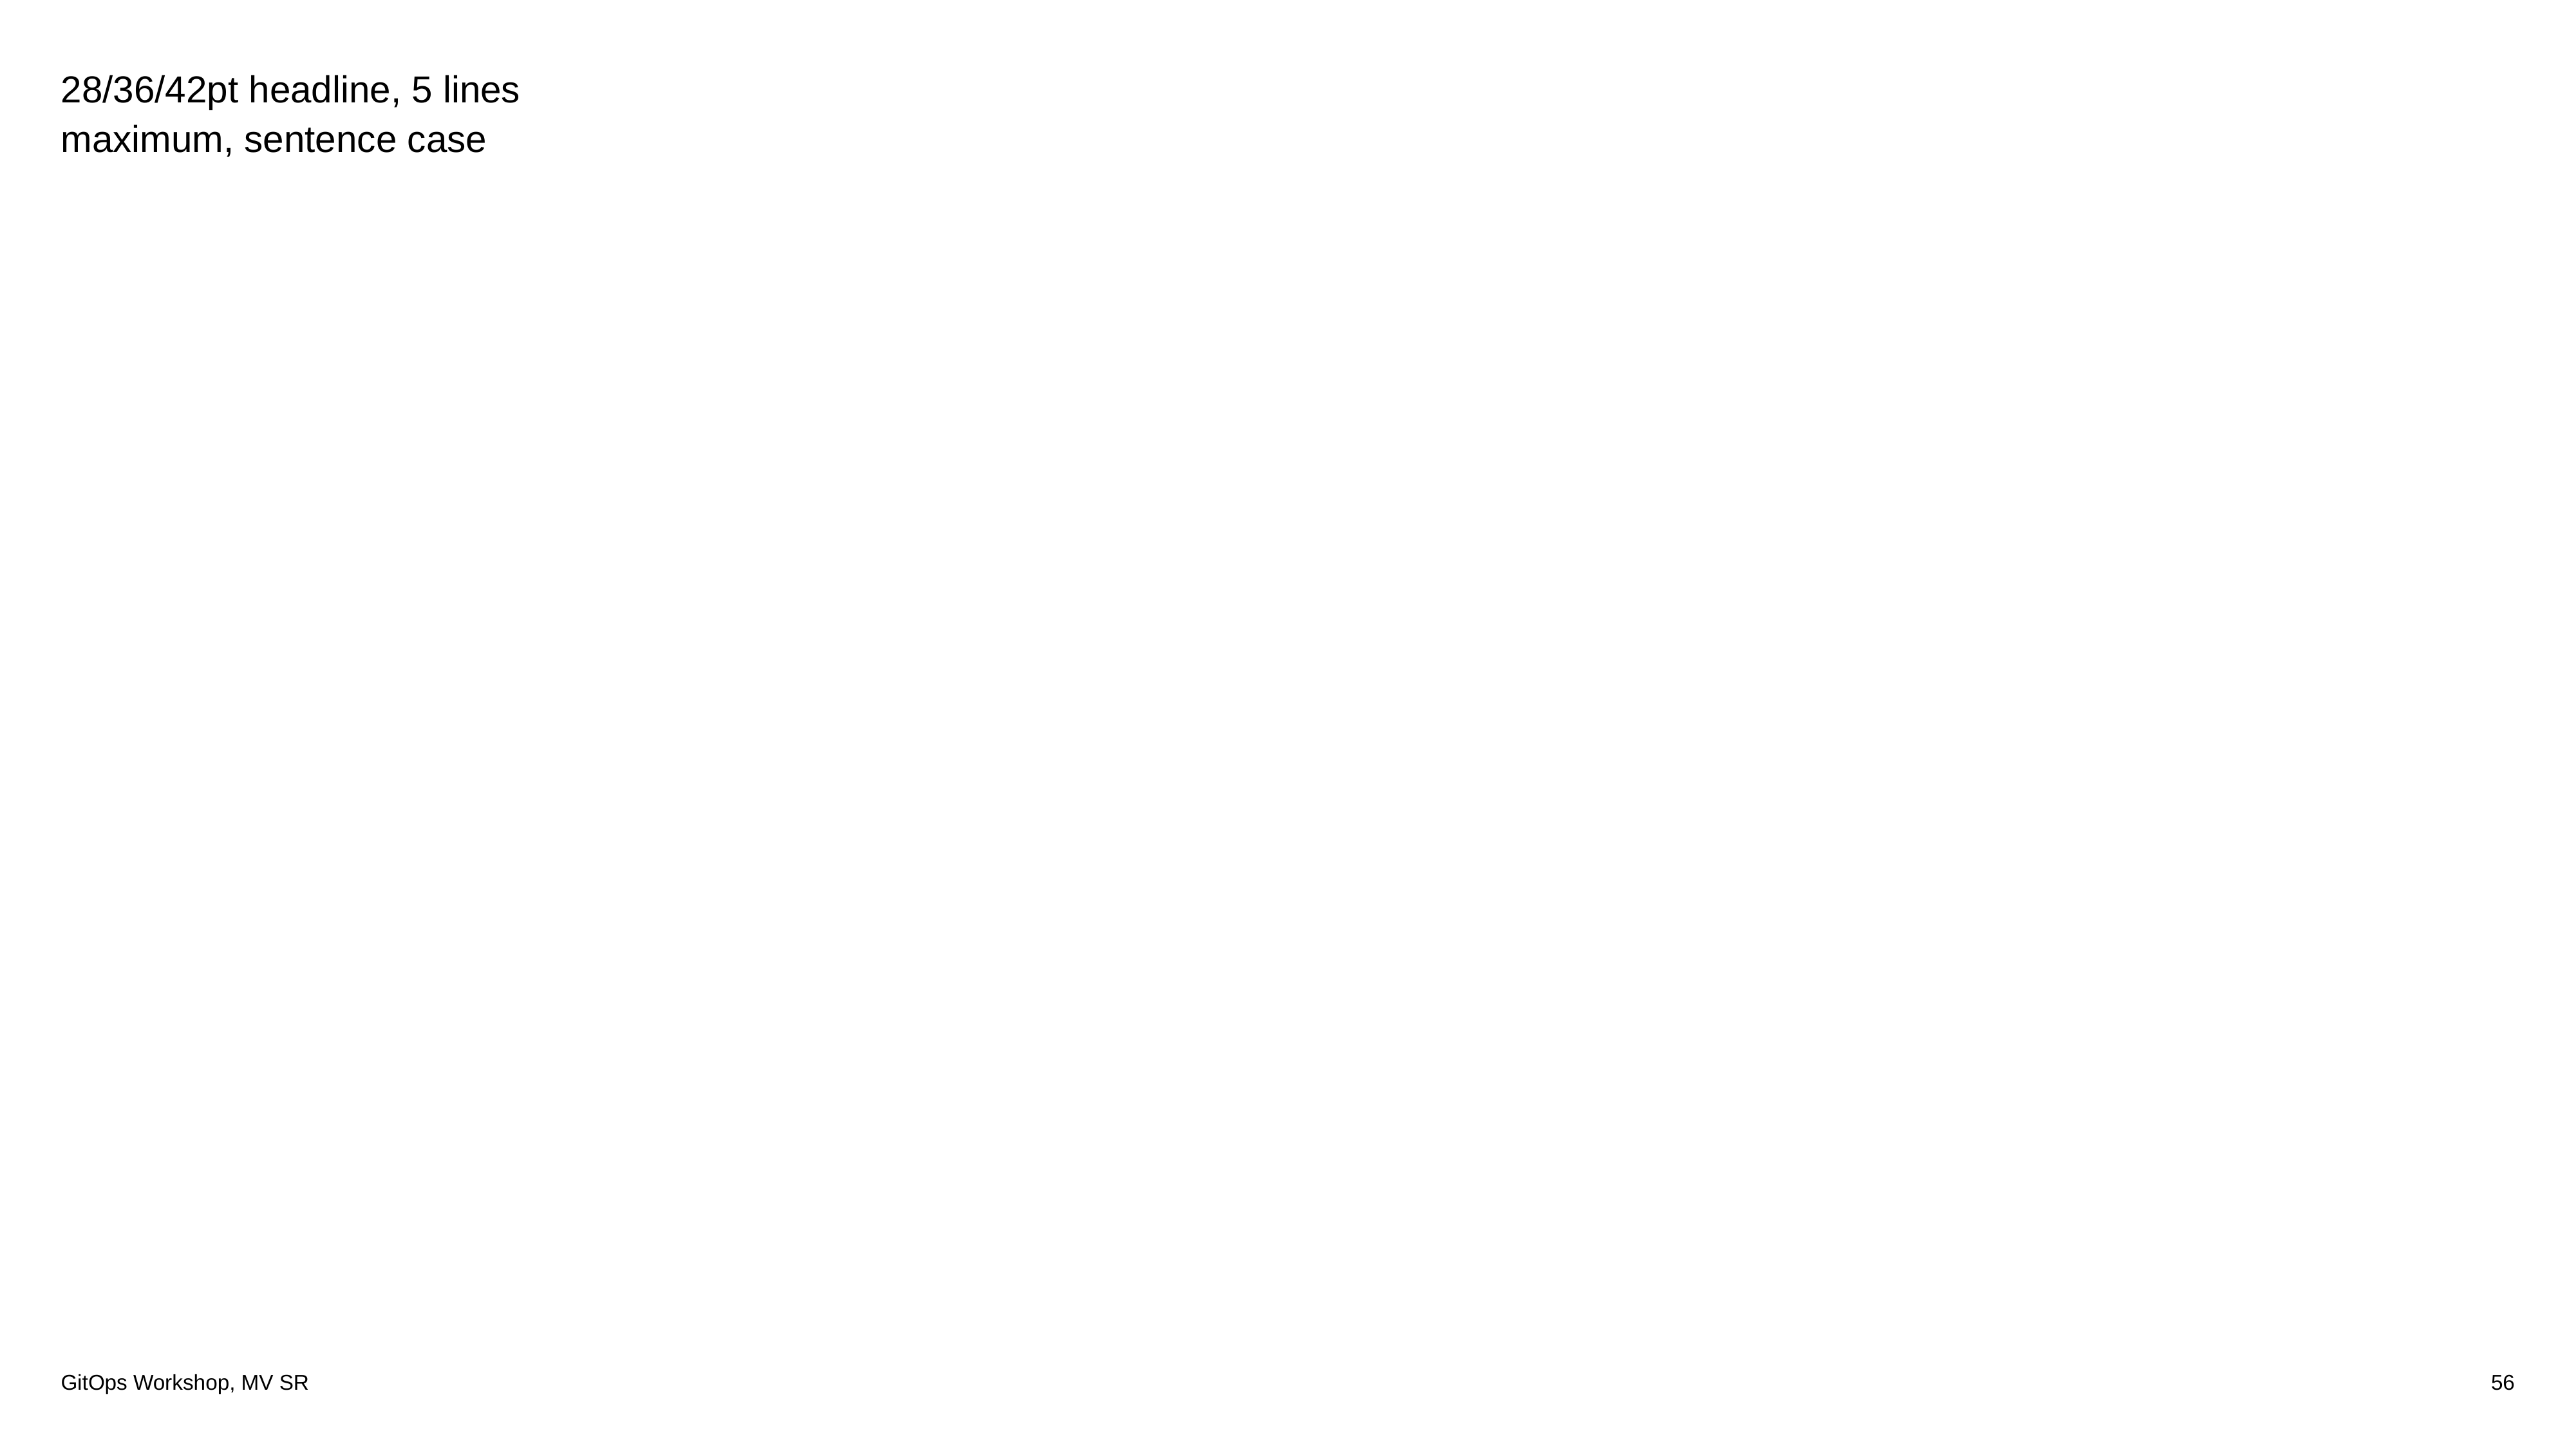

# 28/36/42pt headline, 5 lines maximum, sentence case
GitOps Workshop, MV SR
56